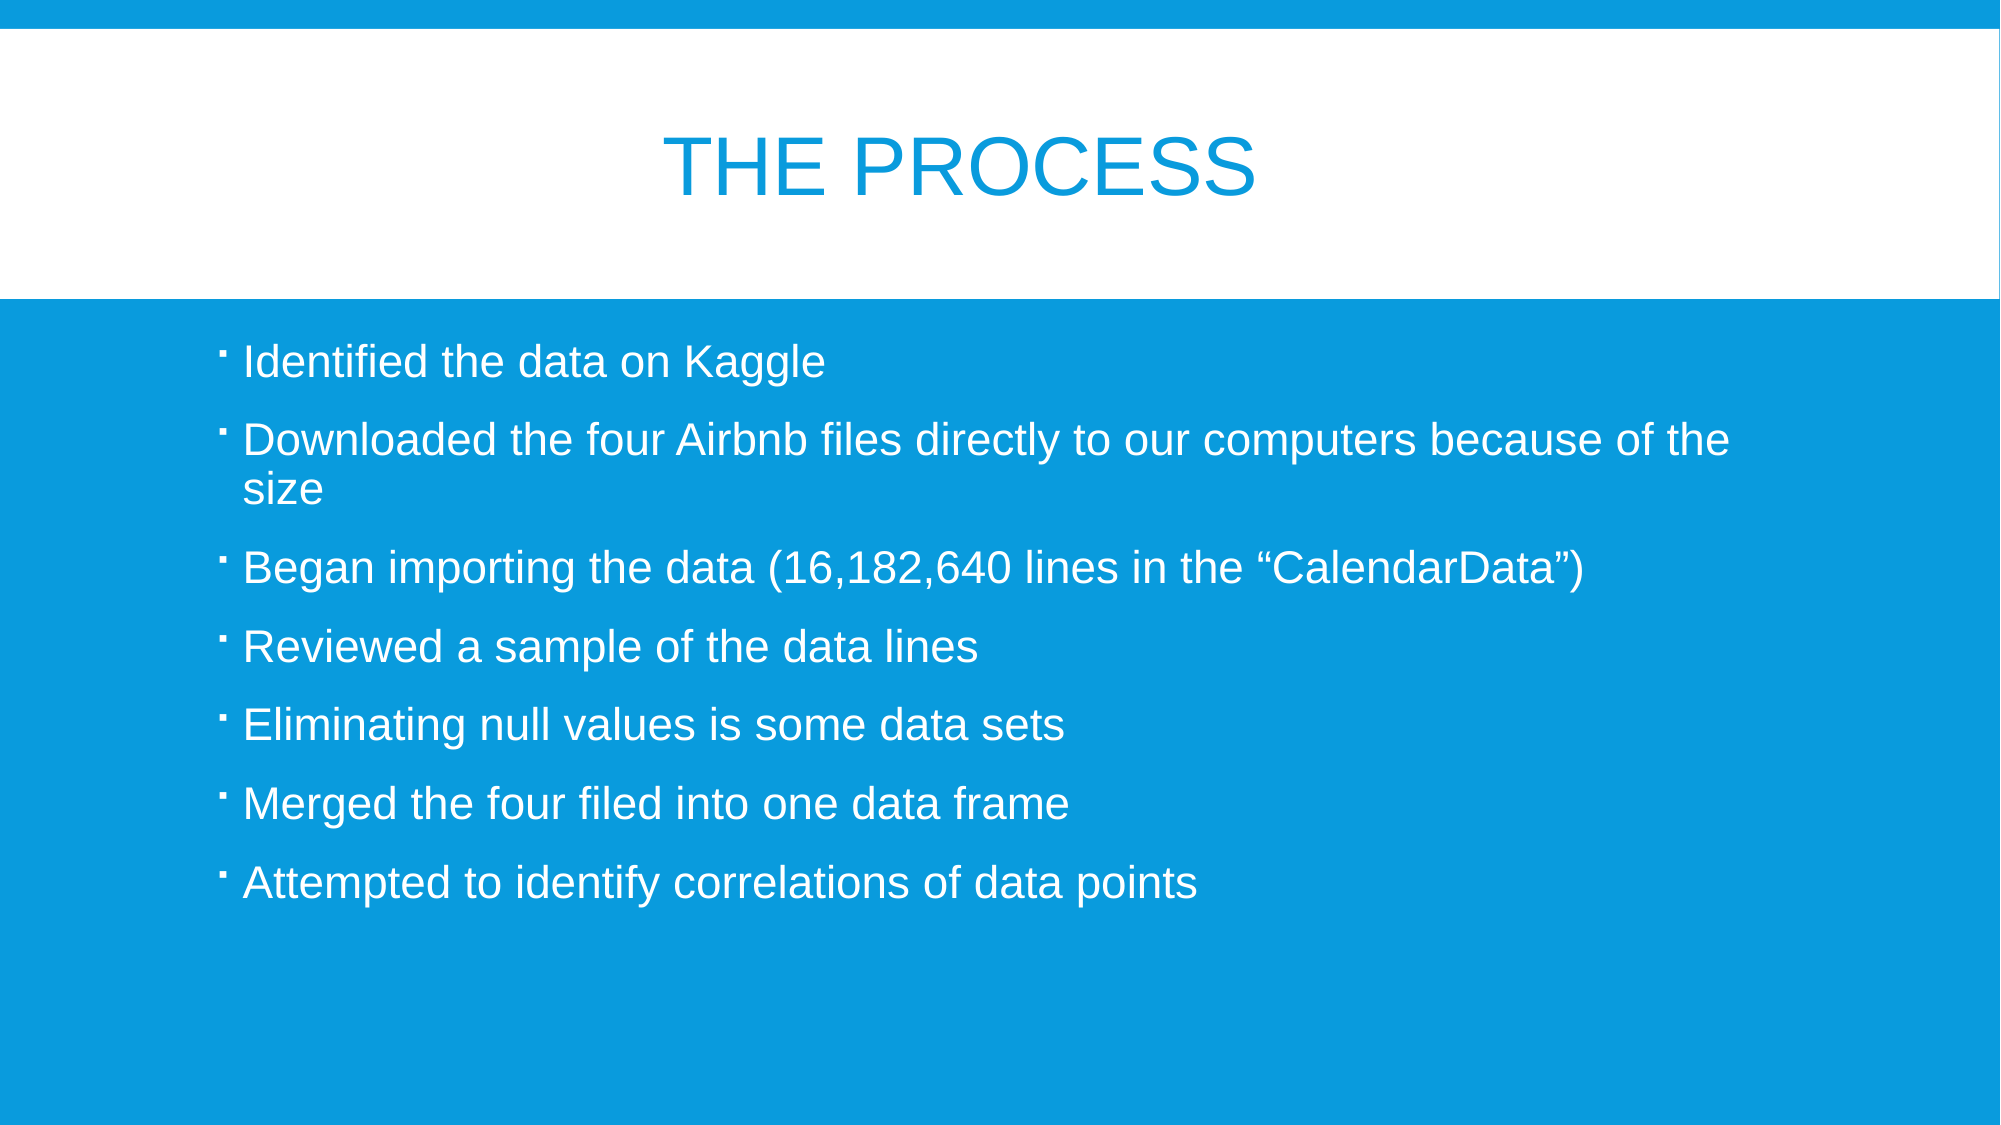

16182640
16182640
# The Process
Identified the data on Kaggle
Downloaded the four Airbnb files directly to our computers because of the size
Began importing the data (16,182,640 lines in the “CalendarData”)
Reviewed a sample of the data lines
Eliminating null values is some data sets
Merged the four filed into one data frame
Attempted to identify correlations of data points